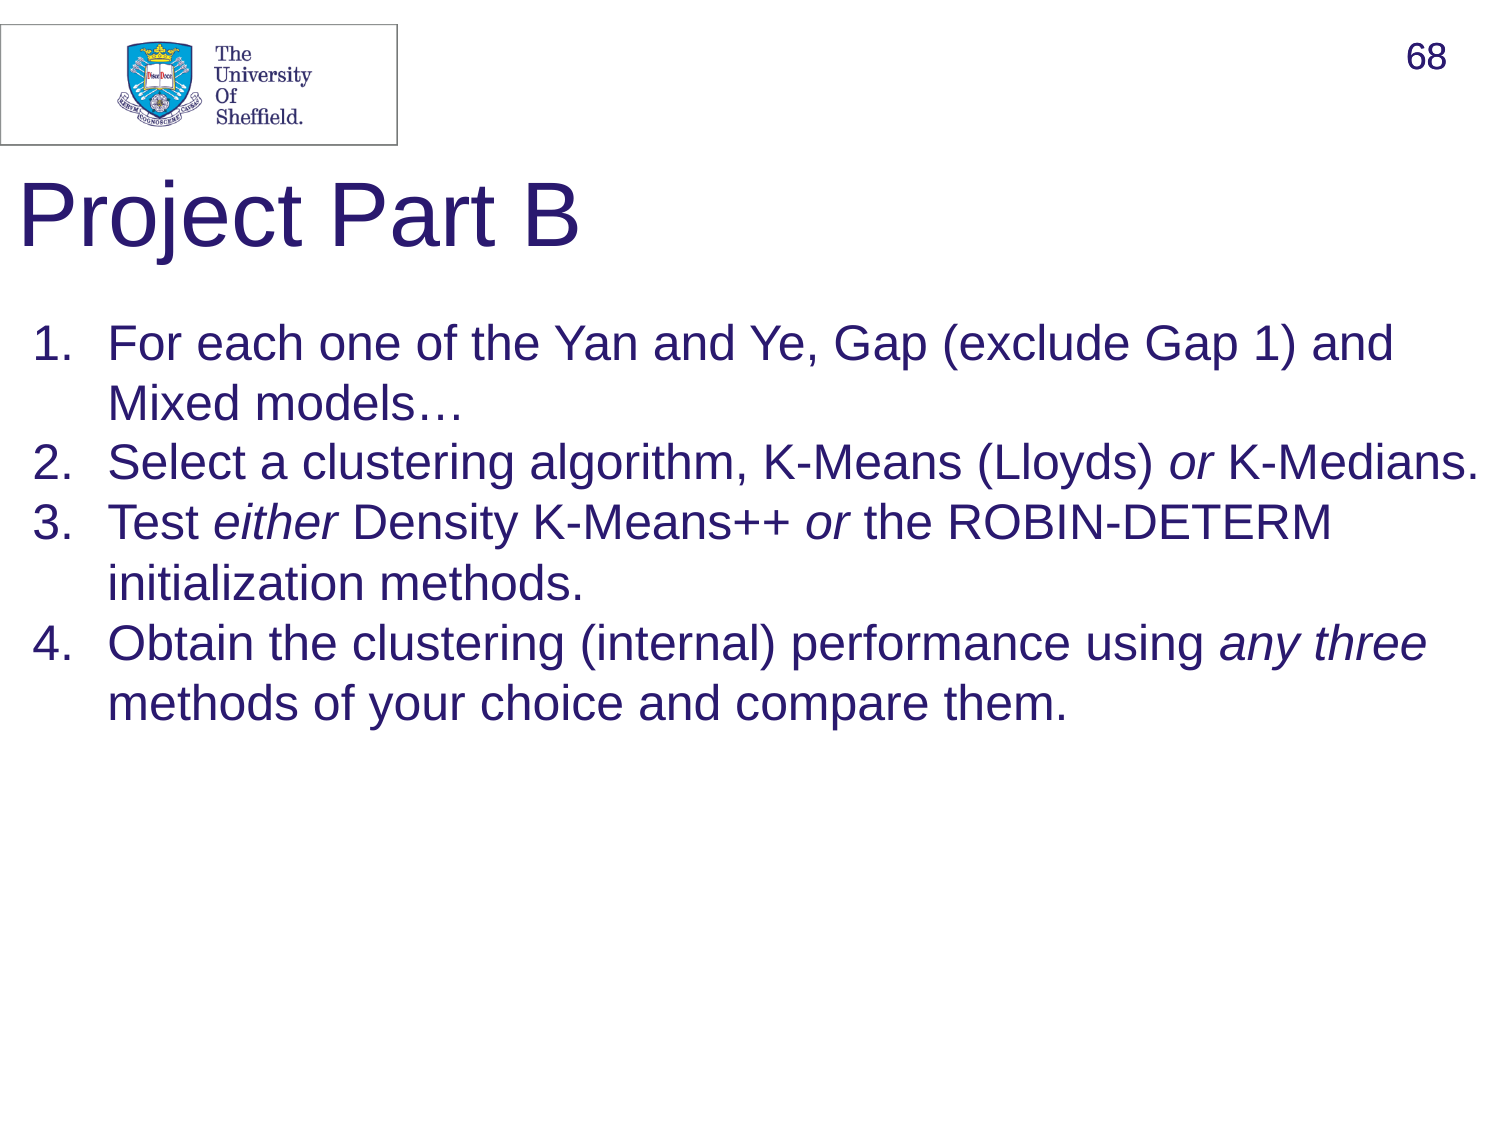

68
68
Project Part B
For each one of the Yan and Ye, Gap (exclude Gap 1) and Mixed models…
Select a clustering algorithm, K-Means (Lloyds) or K-Medians.
Test either Density K-Means++ or the ROBIN-DETERM initialization methods.
Obtain the clustering (internal) performance using any three methods of your choice and compare them.